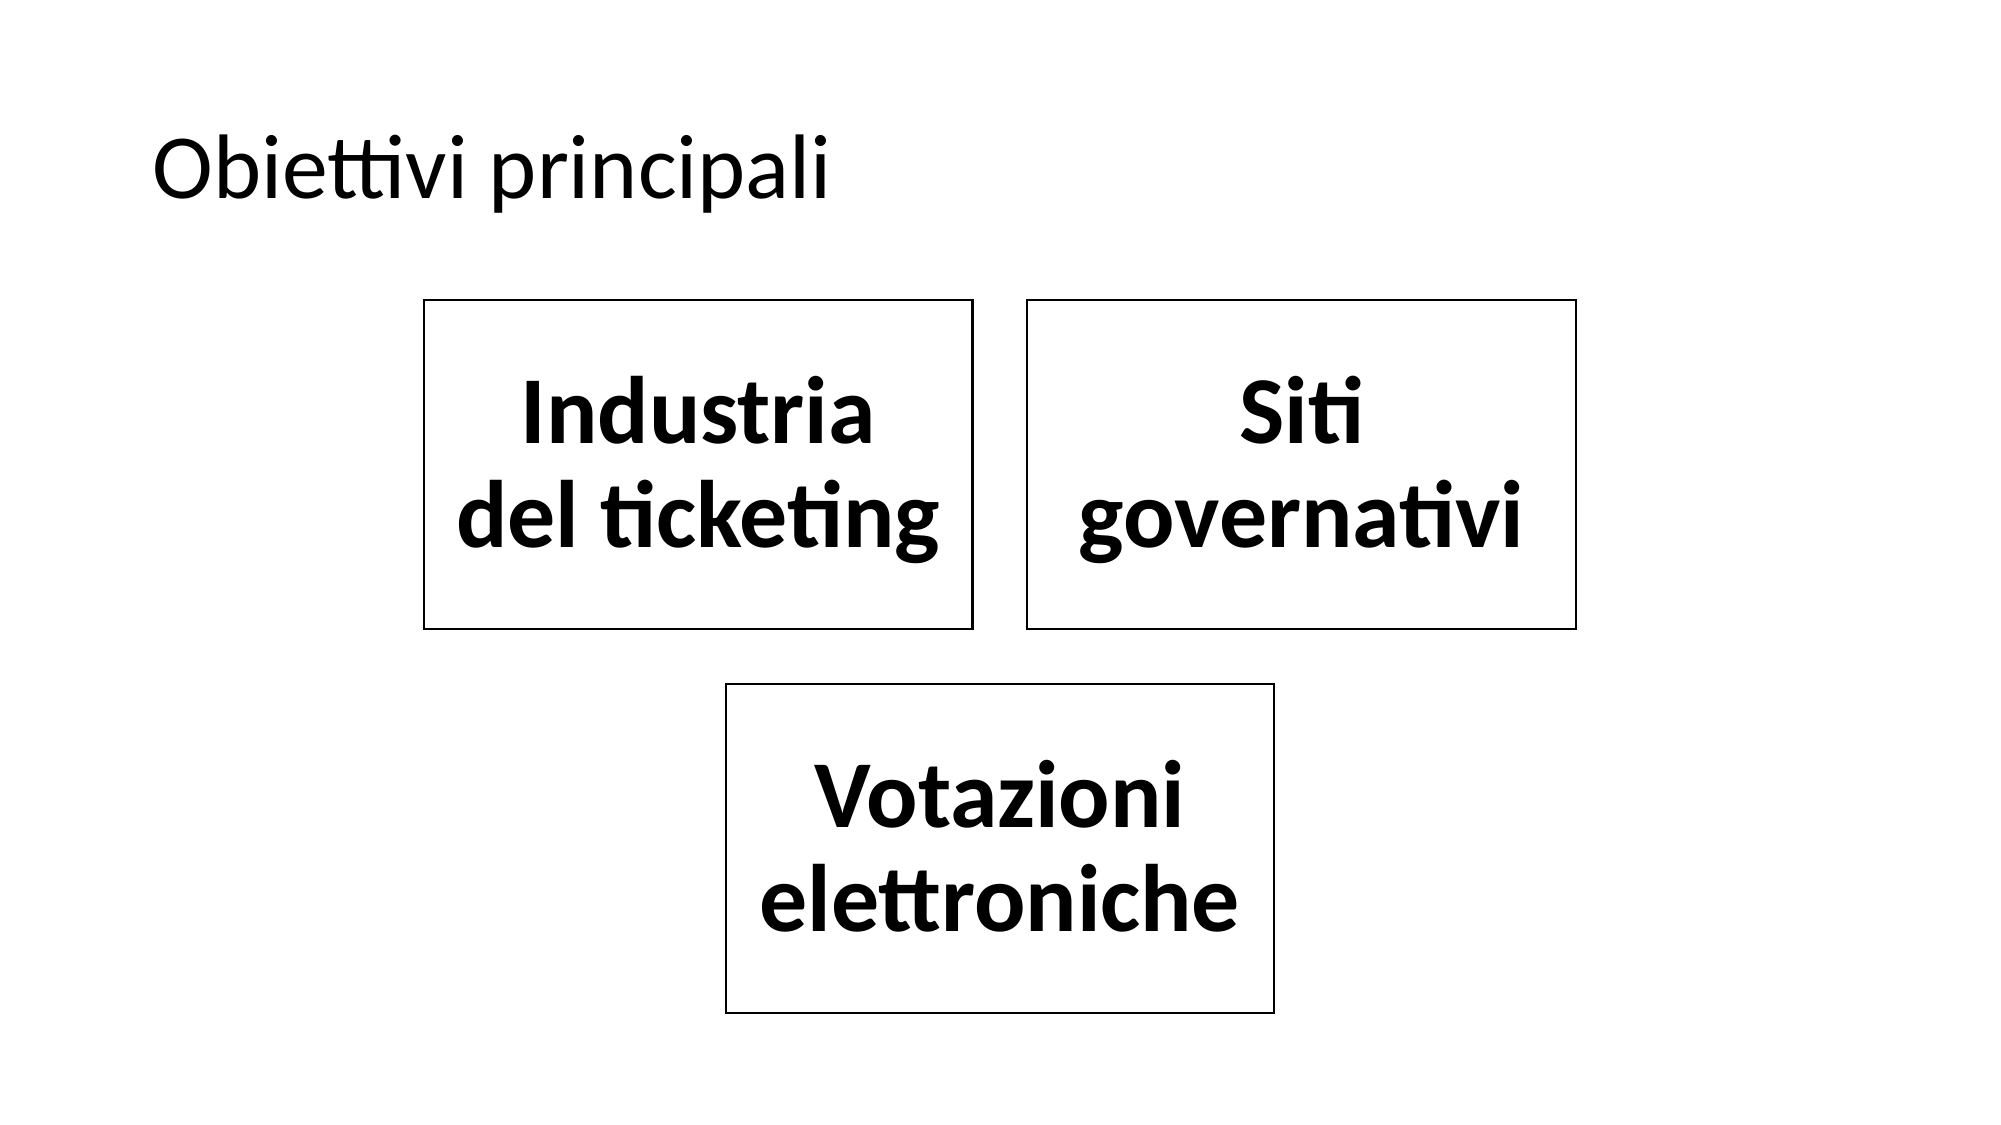

# Obiettivi principali
Industria del ticketing
Siti governativi
Votazioni elettroniche